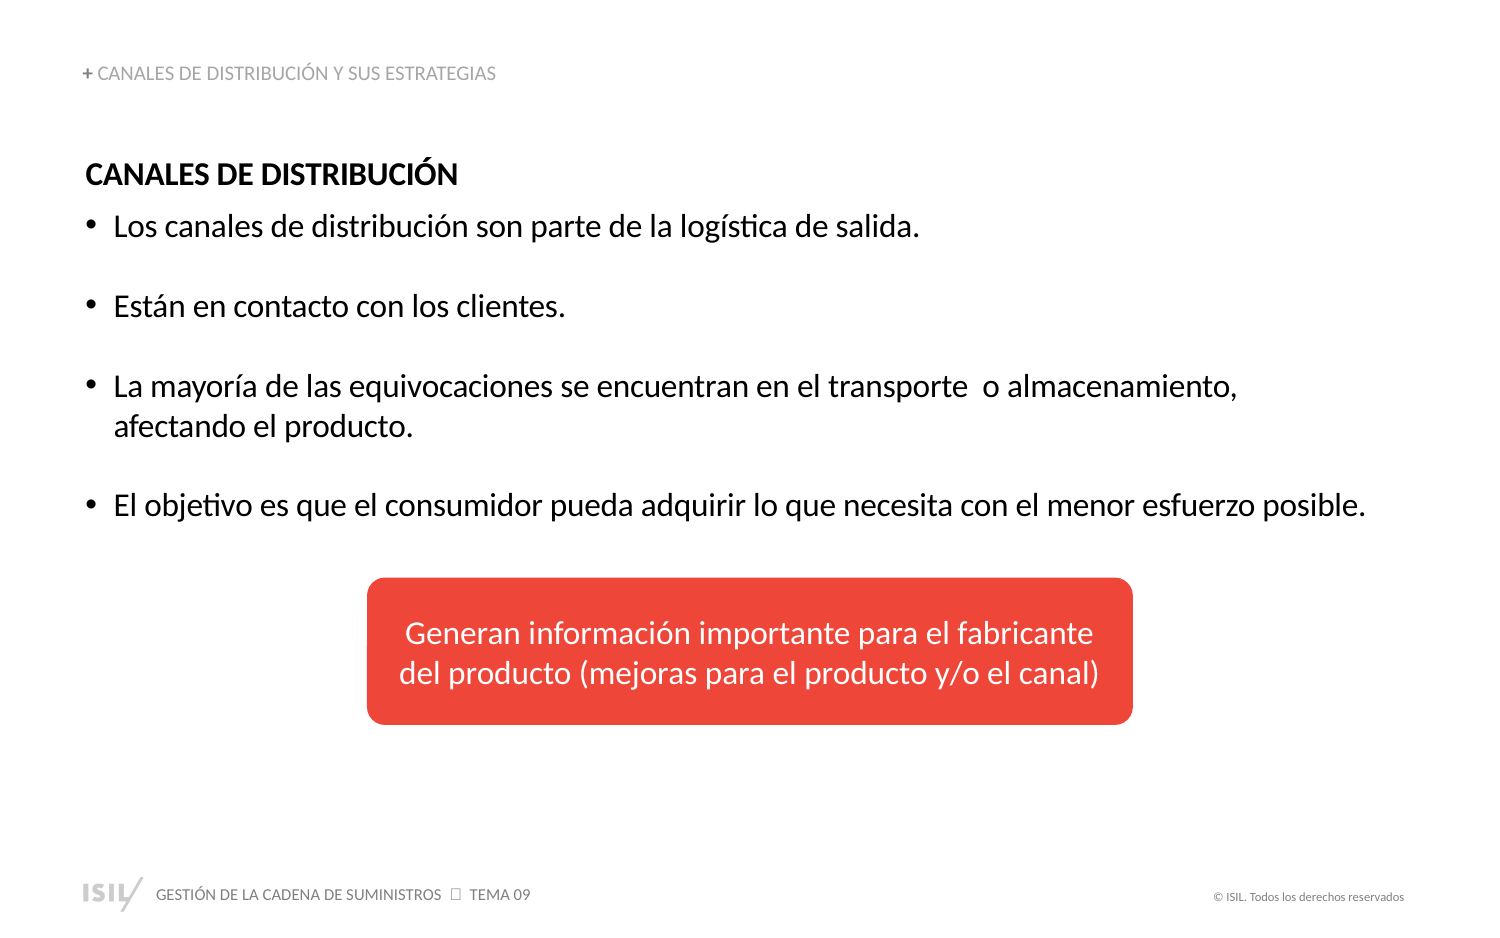

+ CANALES DE DISTRIBUCIÓN Y SUS ESTRATEGIAS
CANALES DE DISTRIBUCIÓN
Los canales de distribución son parte de la logística de salida.

Están en contacto con los clientes.

La mayoría de las equivocaciones se encuentran en el transporte  o almacenamiento, afectando el producto.

El objetivo es que el consumidor pueda adquirir lo que necesita con el menor esfuerzo posible.
Generan información importante para el fabricante del producto (mejoras para el producto y/o el canal)